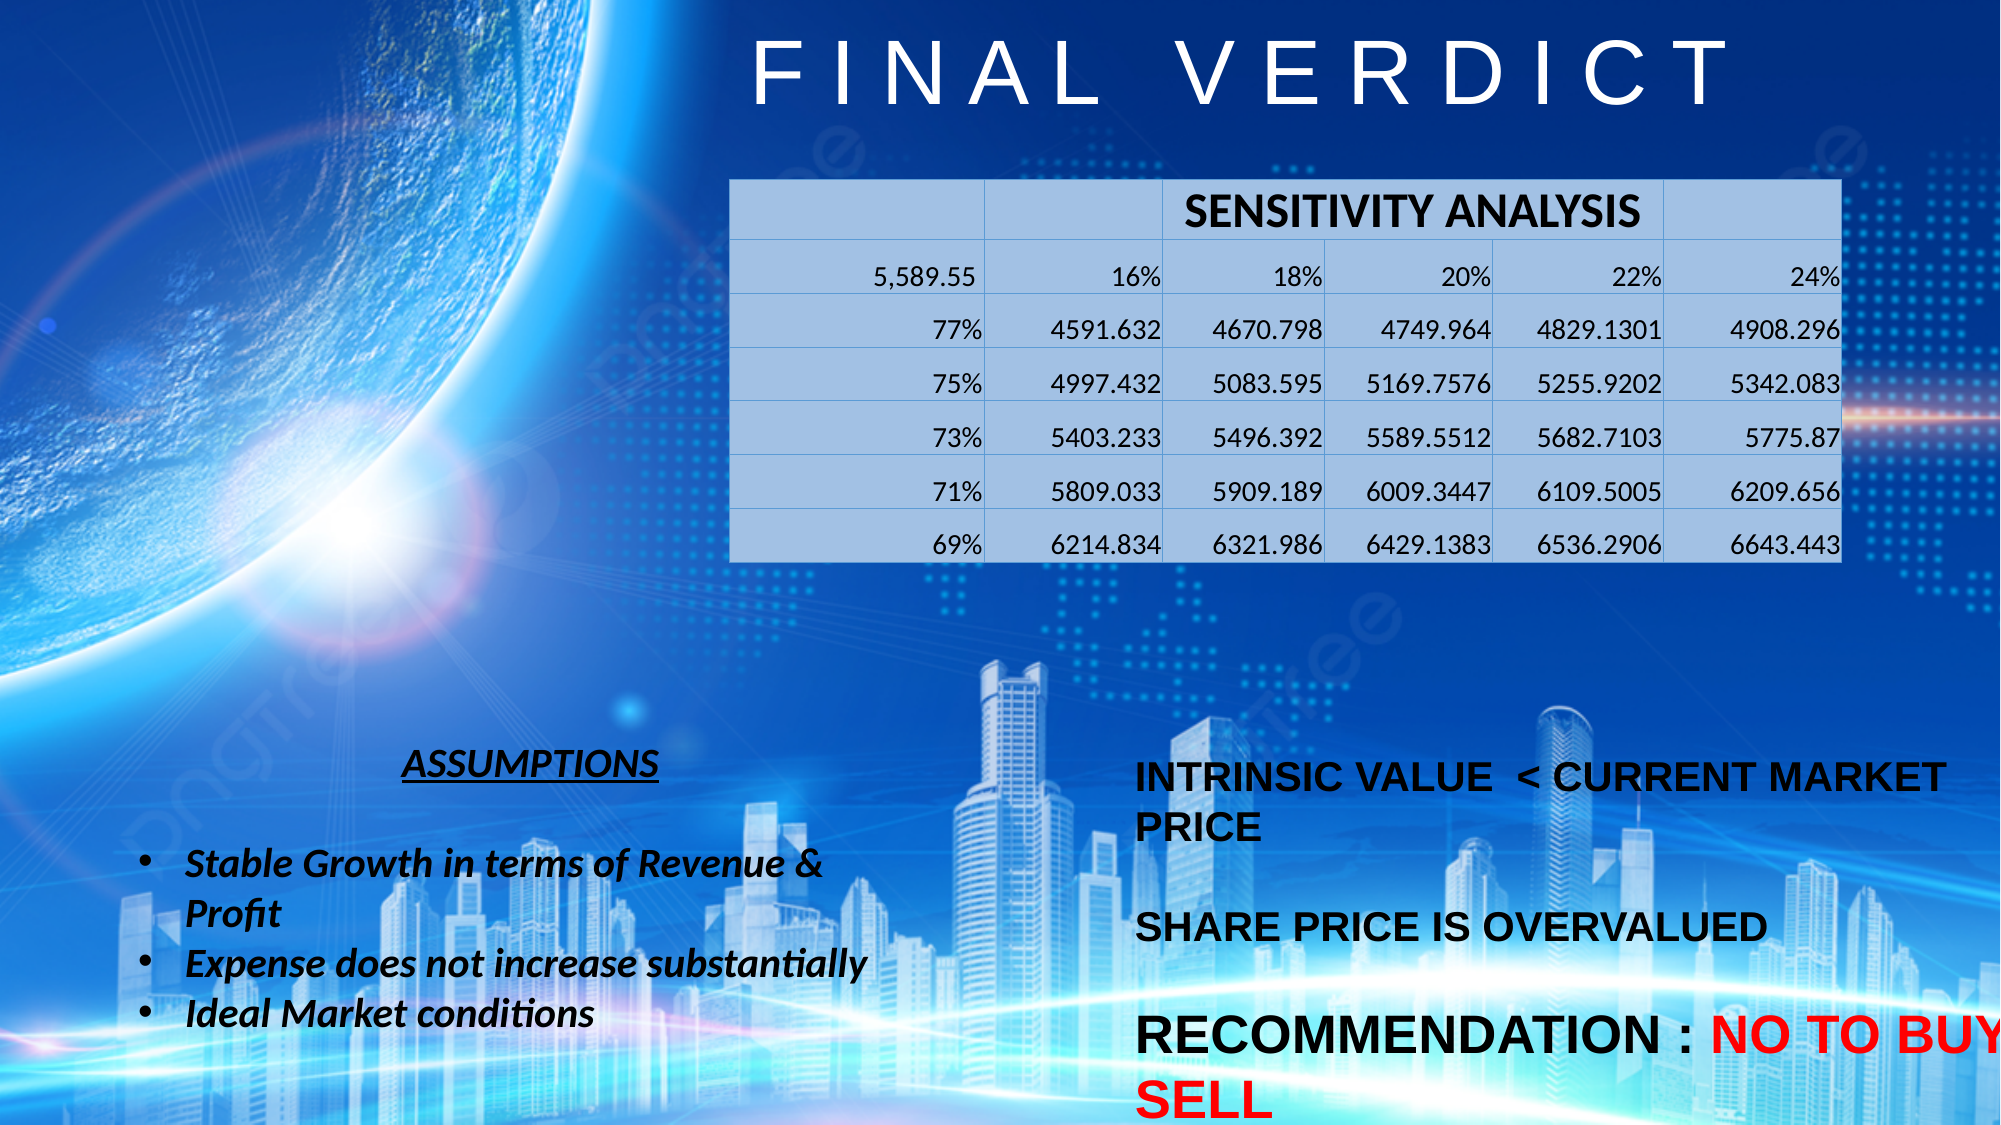

# F I N A L   V E R D I C T
|  |  | SENSITIVITY ANALYSIS |  |  |  |
| --- | --- | --- | --- | --- | --- |
| 5,589.55 | 16% | 18% | 20% | 22% | 24% |
| 77% | 4591.632 | 4670.798 | 4749.964 | 4829.1301 | 4908.296 |
| 75% | 4997.432 | 5083.595 | 5169.7576 | 5255.9202 | 5342.083 |
| 73% | 5403.233 | 5496.392 | 5589.5512 | 5682.7103 | 5775.87 |
| 71% | 5809.033 | 5909.189 | 6009.3447 | 6109.5005 | 6209.656 |
| 69% | 6214.834 | 6321.986 | 6429.1383 | 6536.2906 | 6643.443 |
ASSUMPTIONS

Stable Growth in terms of Revenue & Profit
Expense does not increase substantially
Ideal Market conditions

INTRINSIC VALUE  < CURRENT MARKET PRICE

SHARE PRICE IS OVERVALUED

RECOMMENDATION : NO TO BUY / SELL